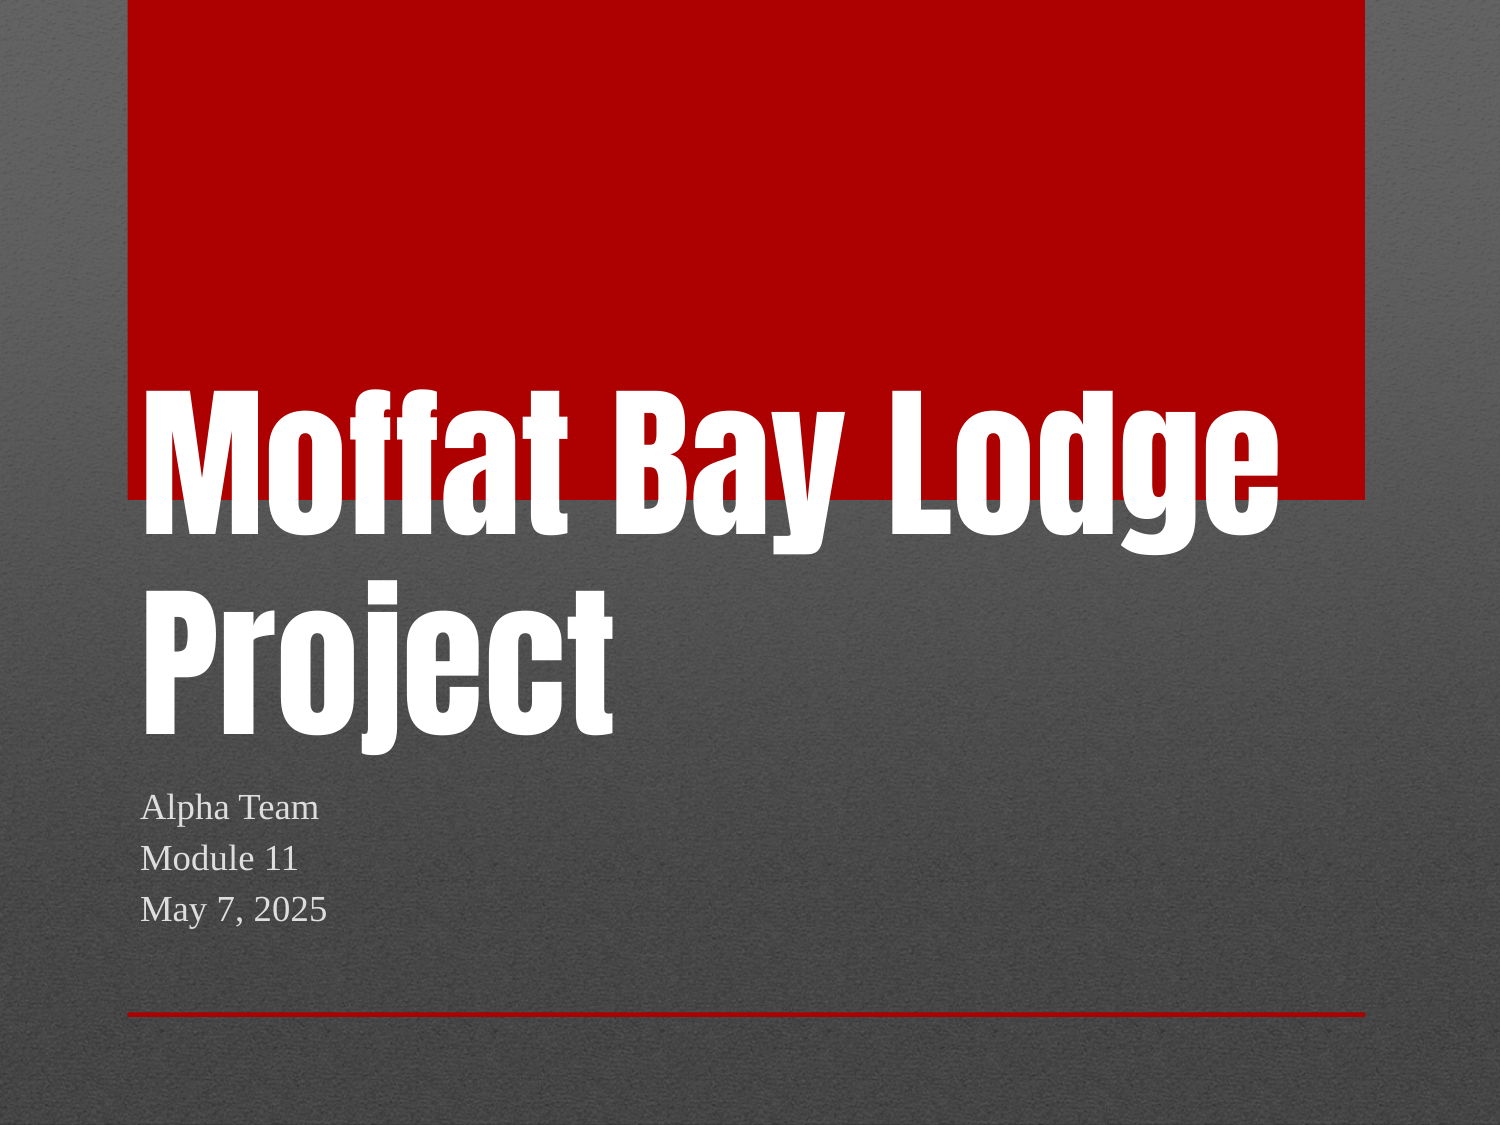

# Moffat Bay Lodge Project
Alpha Team
Module 11
May 7, 2025